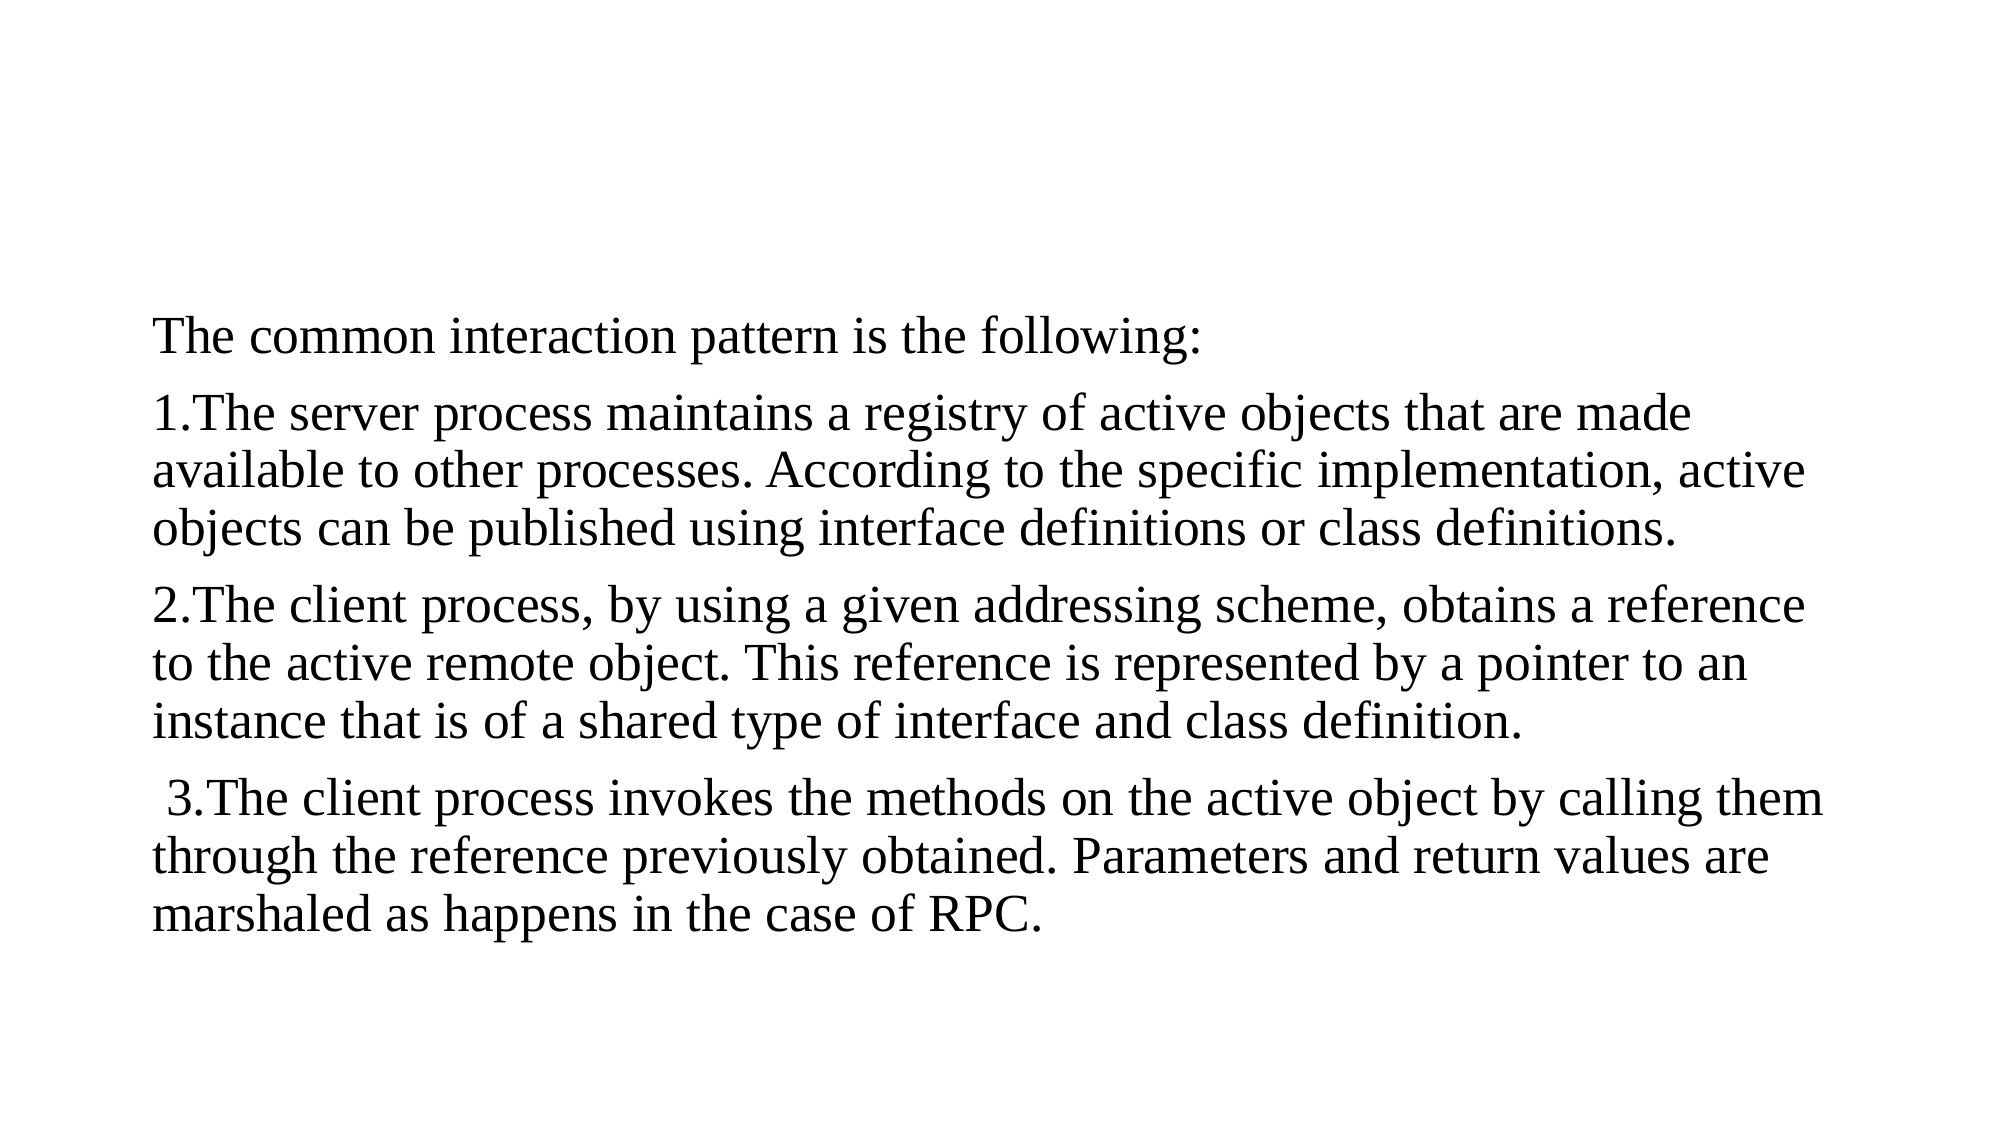

The common interaction pattern is the following:
1.The server process maintains a registry of active objects that are made available to other processes. According to the specific implementation, active objects can be published using interface definitions or class definitions.
2.The client process, by using a given addressing scheme, obtains a reference to the active remote object. This reference is represented by a pointer to an instance that is of a shared type of interface and class definition.
 3.The client process invokes the methods on the active object by calling them through the reference previously obtained. Parameters and return values are marshaled as happens in the case of RPC.